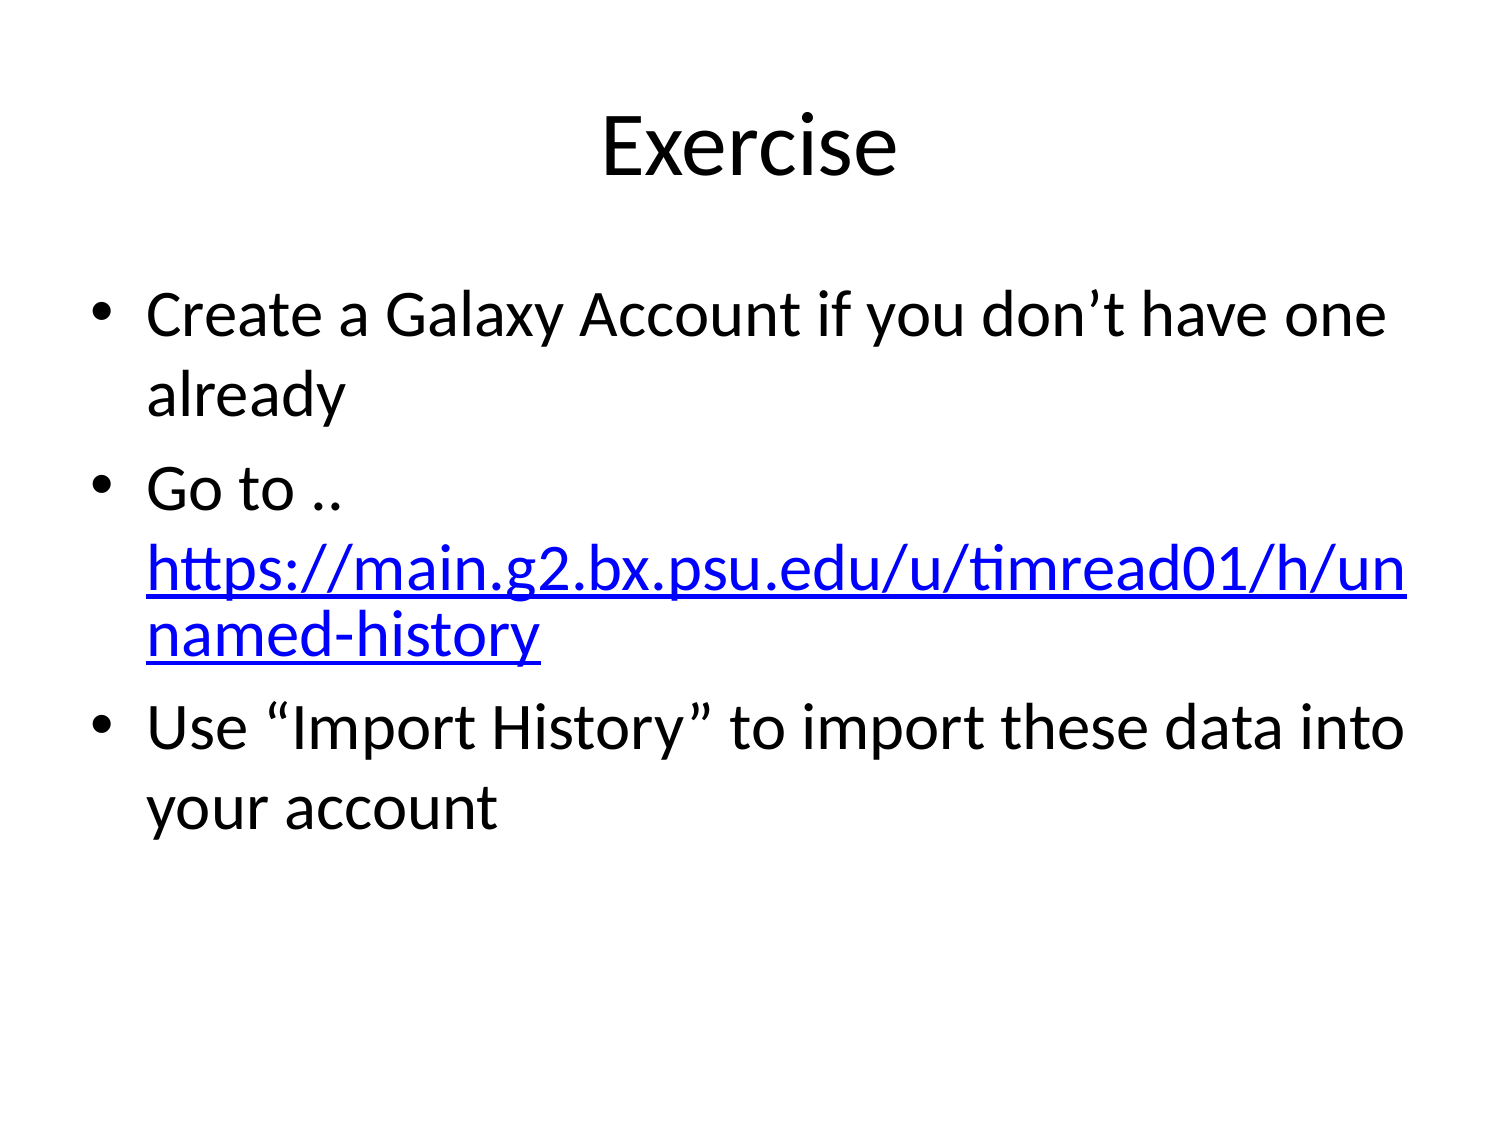

# Exercise
Create a Galaxy Account if you don’t have one already
Go to .. https://main.g2.bx.psu.edu/u/timread01/h/unnamed-history
Use “Import History” to import these data into your account